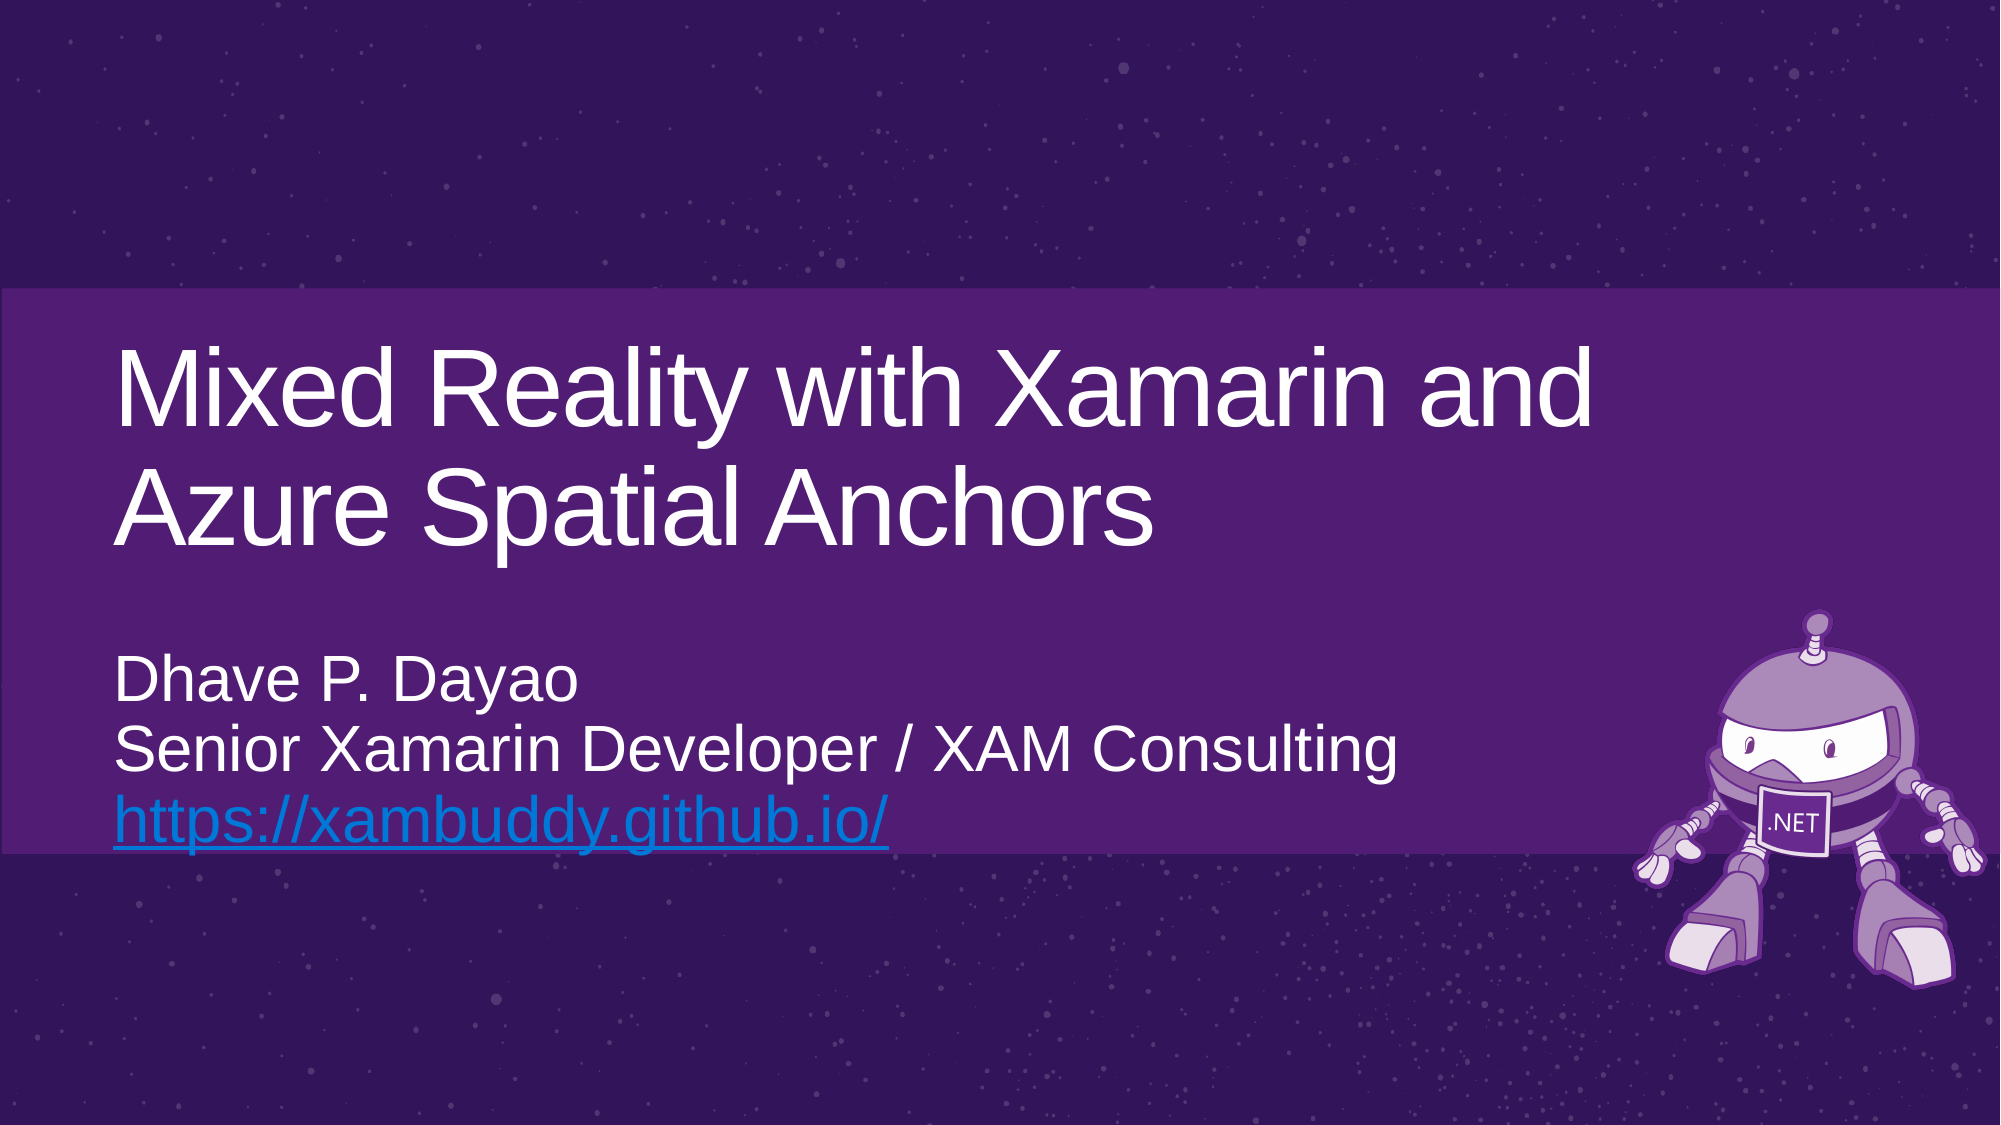

# Mixed Reality with Xamarin and Azure Spatial Anchors
Dhave P. Dayao
Senior Xamarin Developer / XAM Consulting
https://xambuddy.github.io/